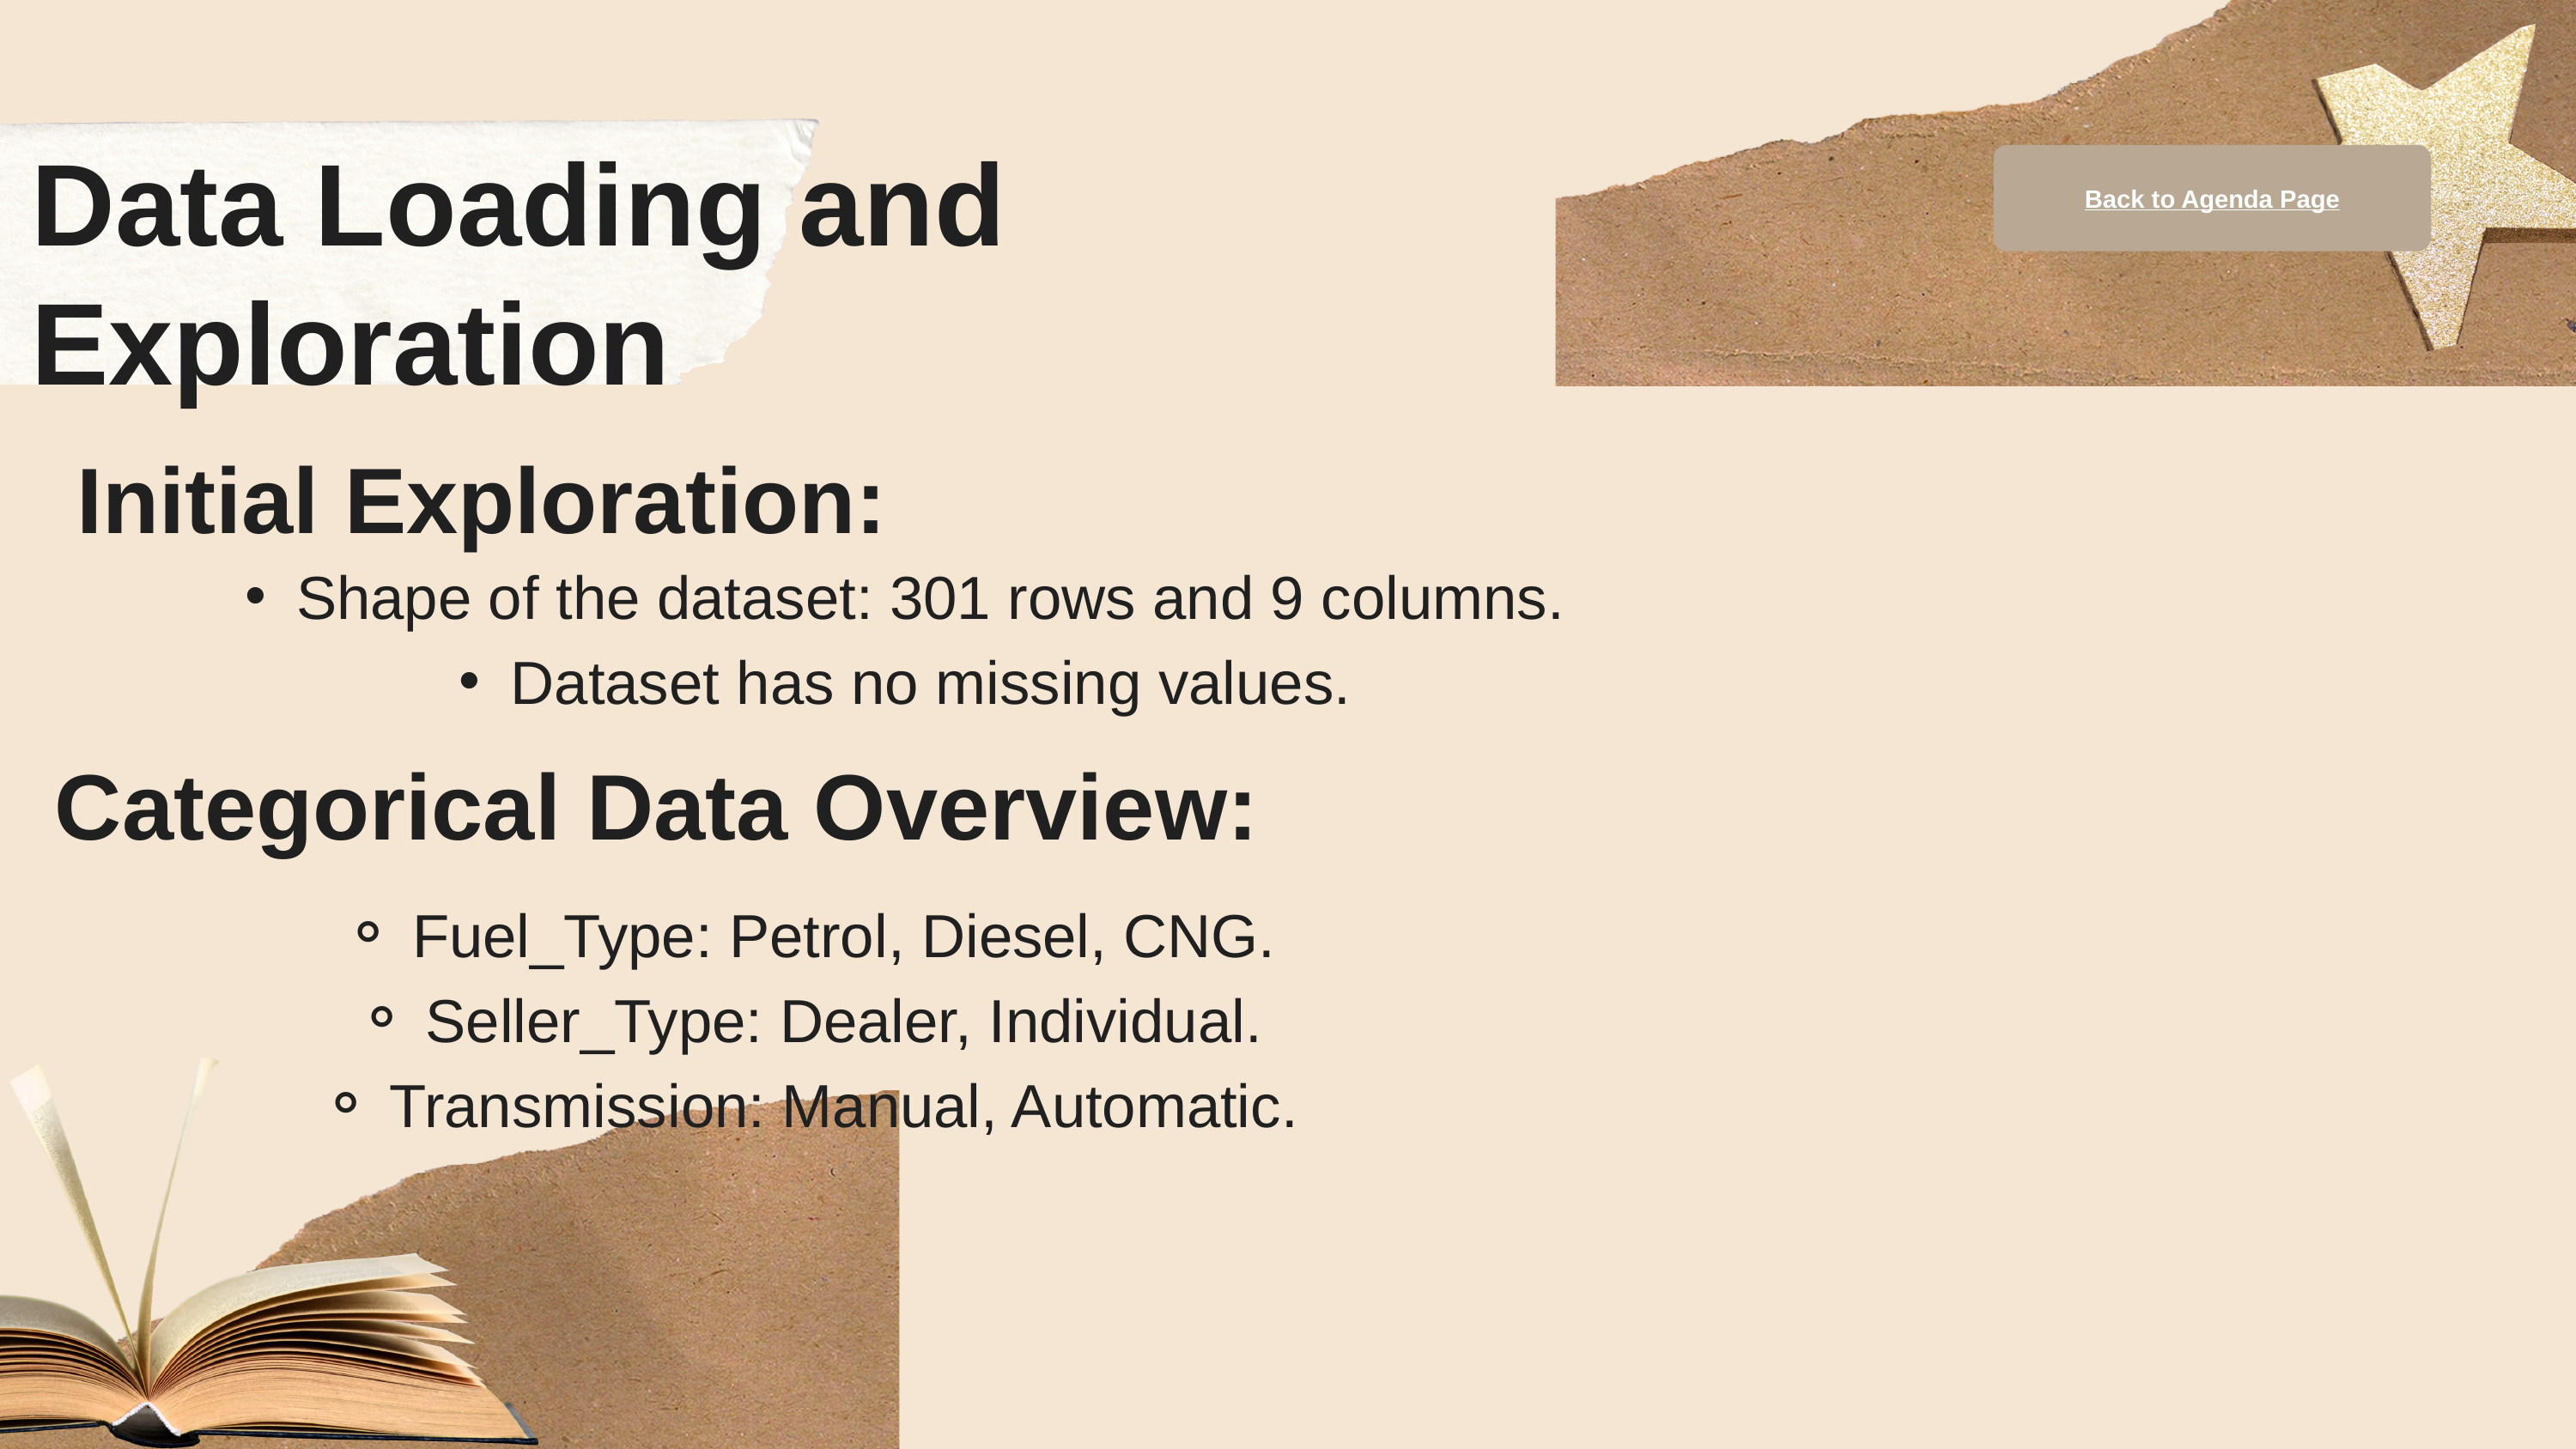

Data Loading and Exploration

Back to Agenda Page
Initial Exploration:
Shape of the dataset: 301 rows and 9 columns.
Dataset has no missing values.

Categorical Data Overview:
Fuel_Type: Petrol, Diesel, CNG.
Seller_Type: Dealer, Individual.
Transmission: Manual, Automatic.